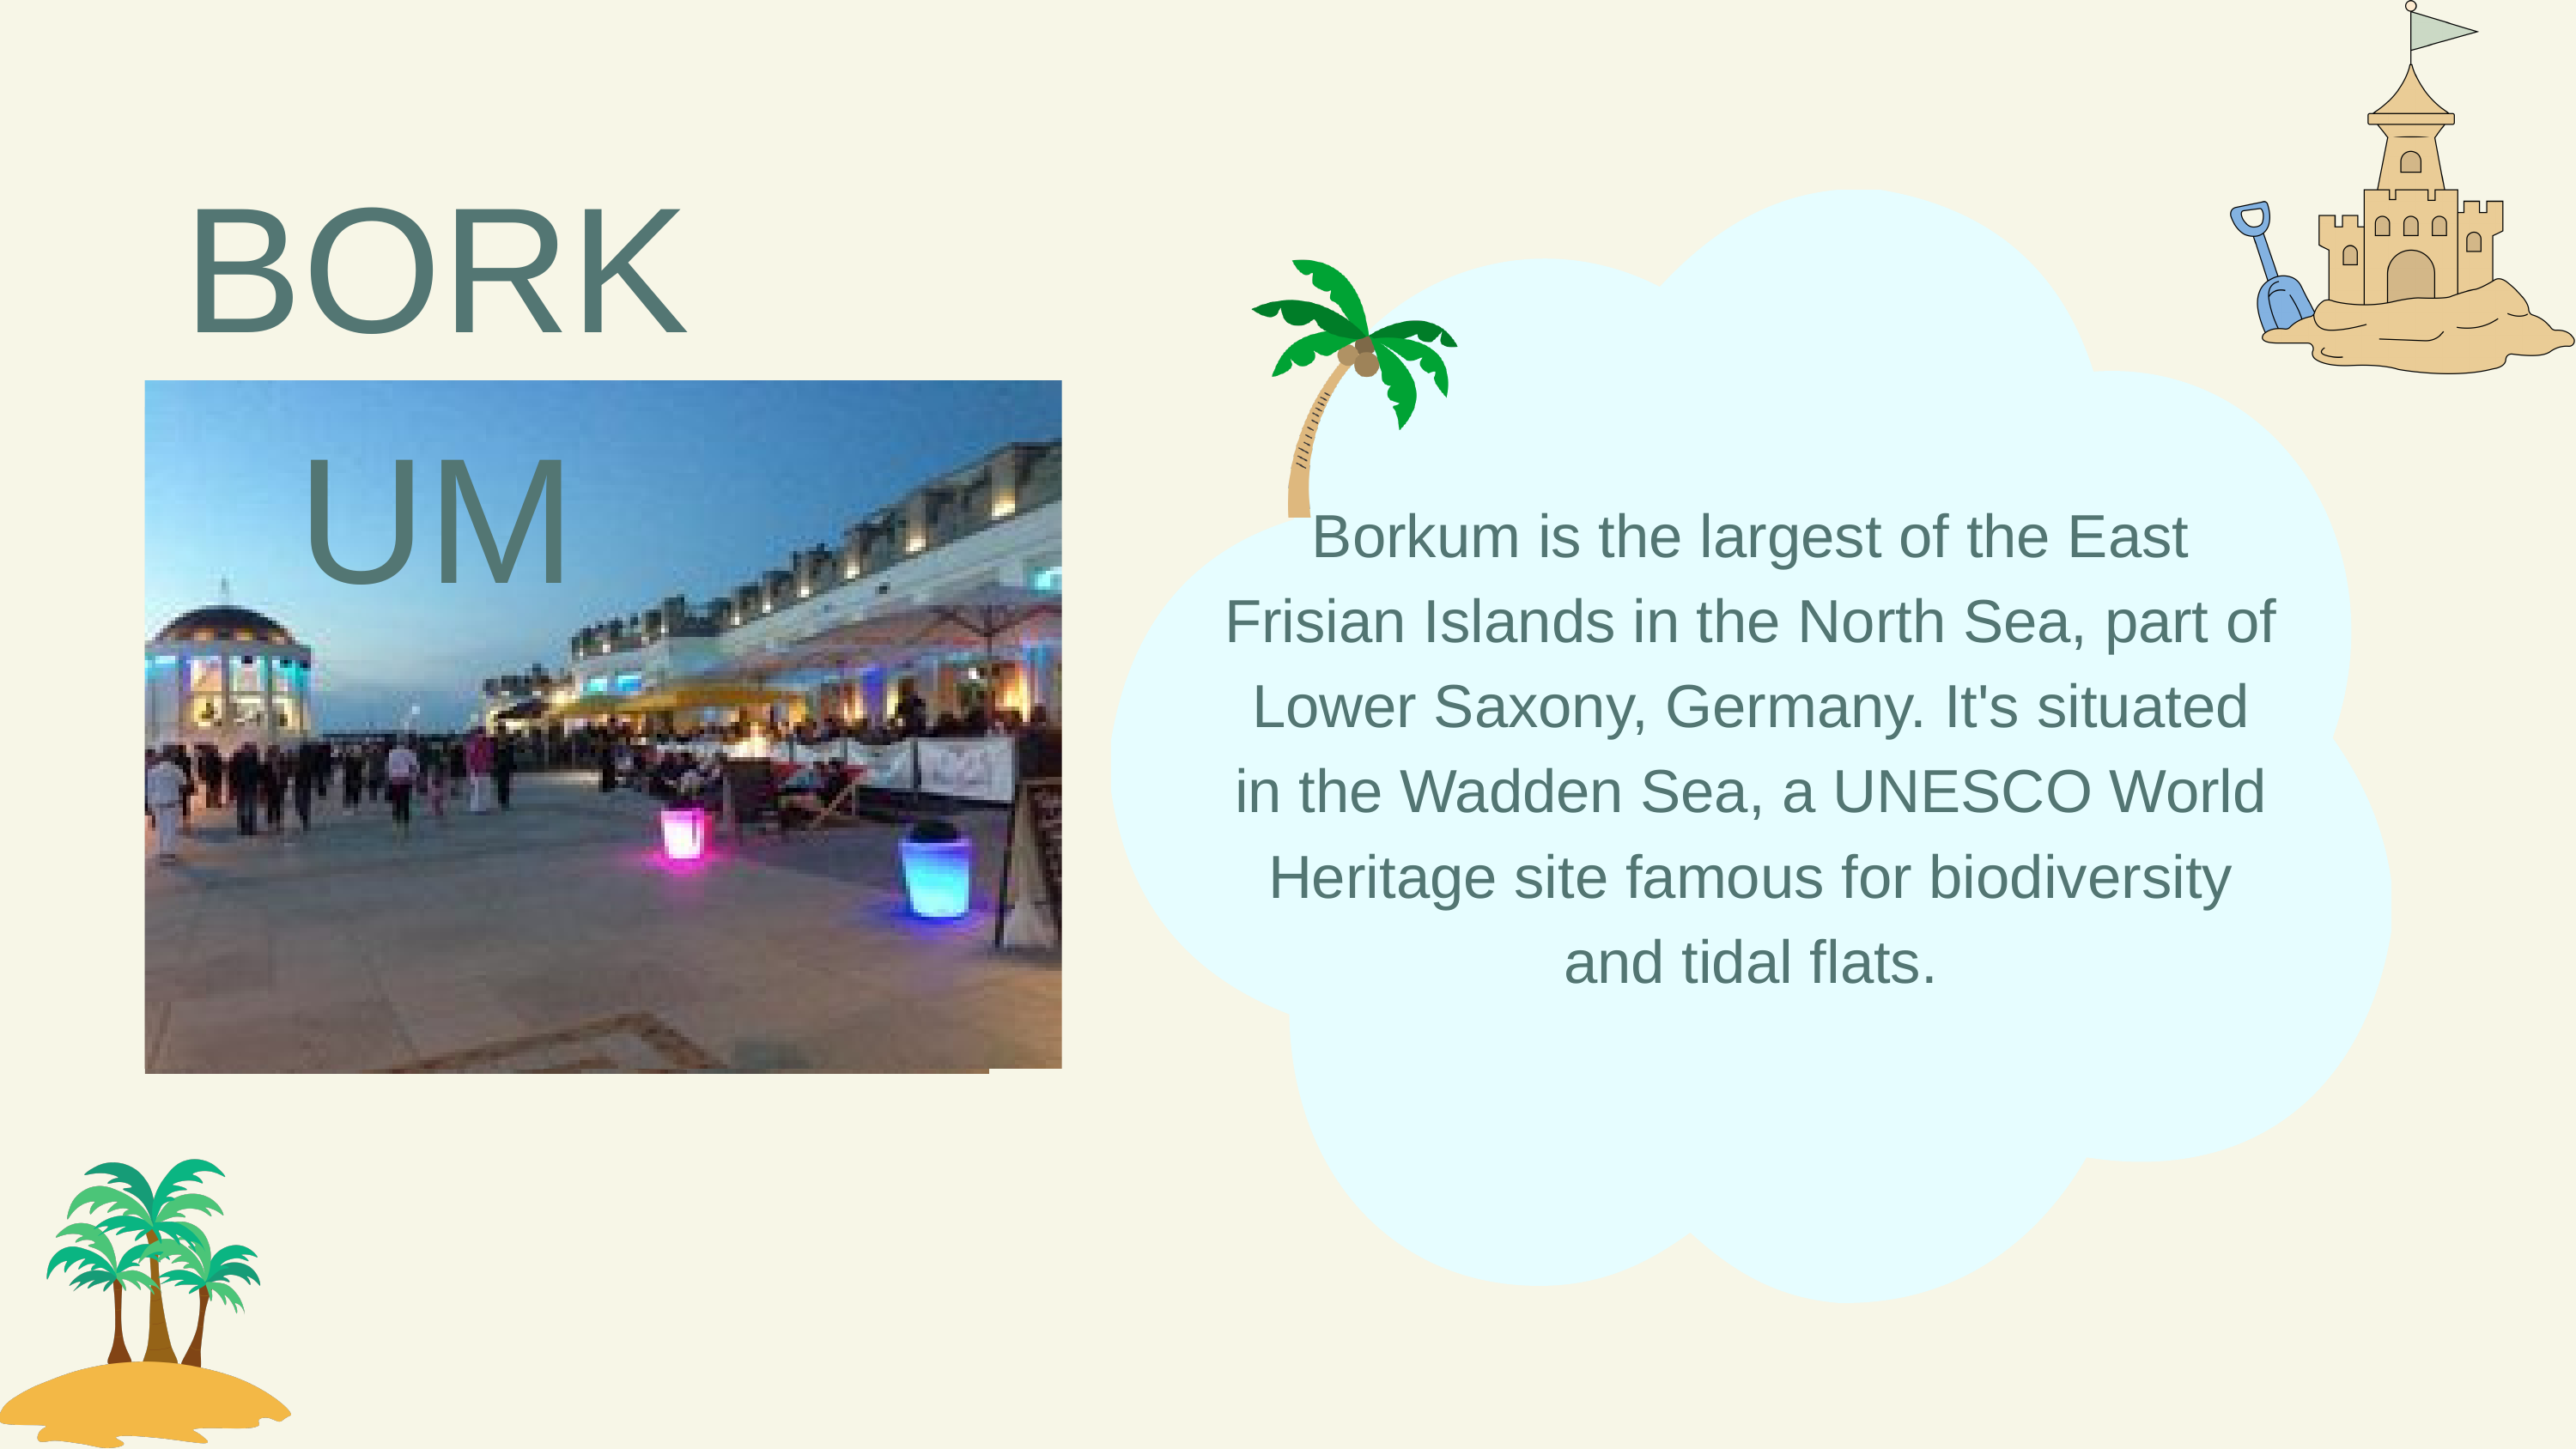

BORKUM

Borkum is the largest of the East Frisian Islands in the North Sea, part of Lower Saxony, Germany. It's situated in the Wadden Sea, a UNESCO World Heritage site famous for biodiversity and tidal flats.